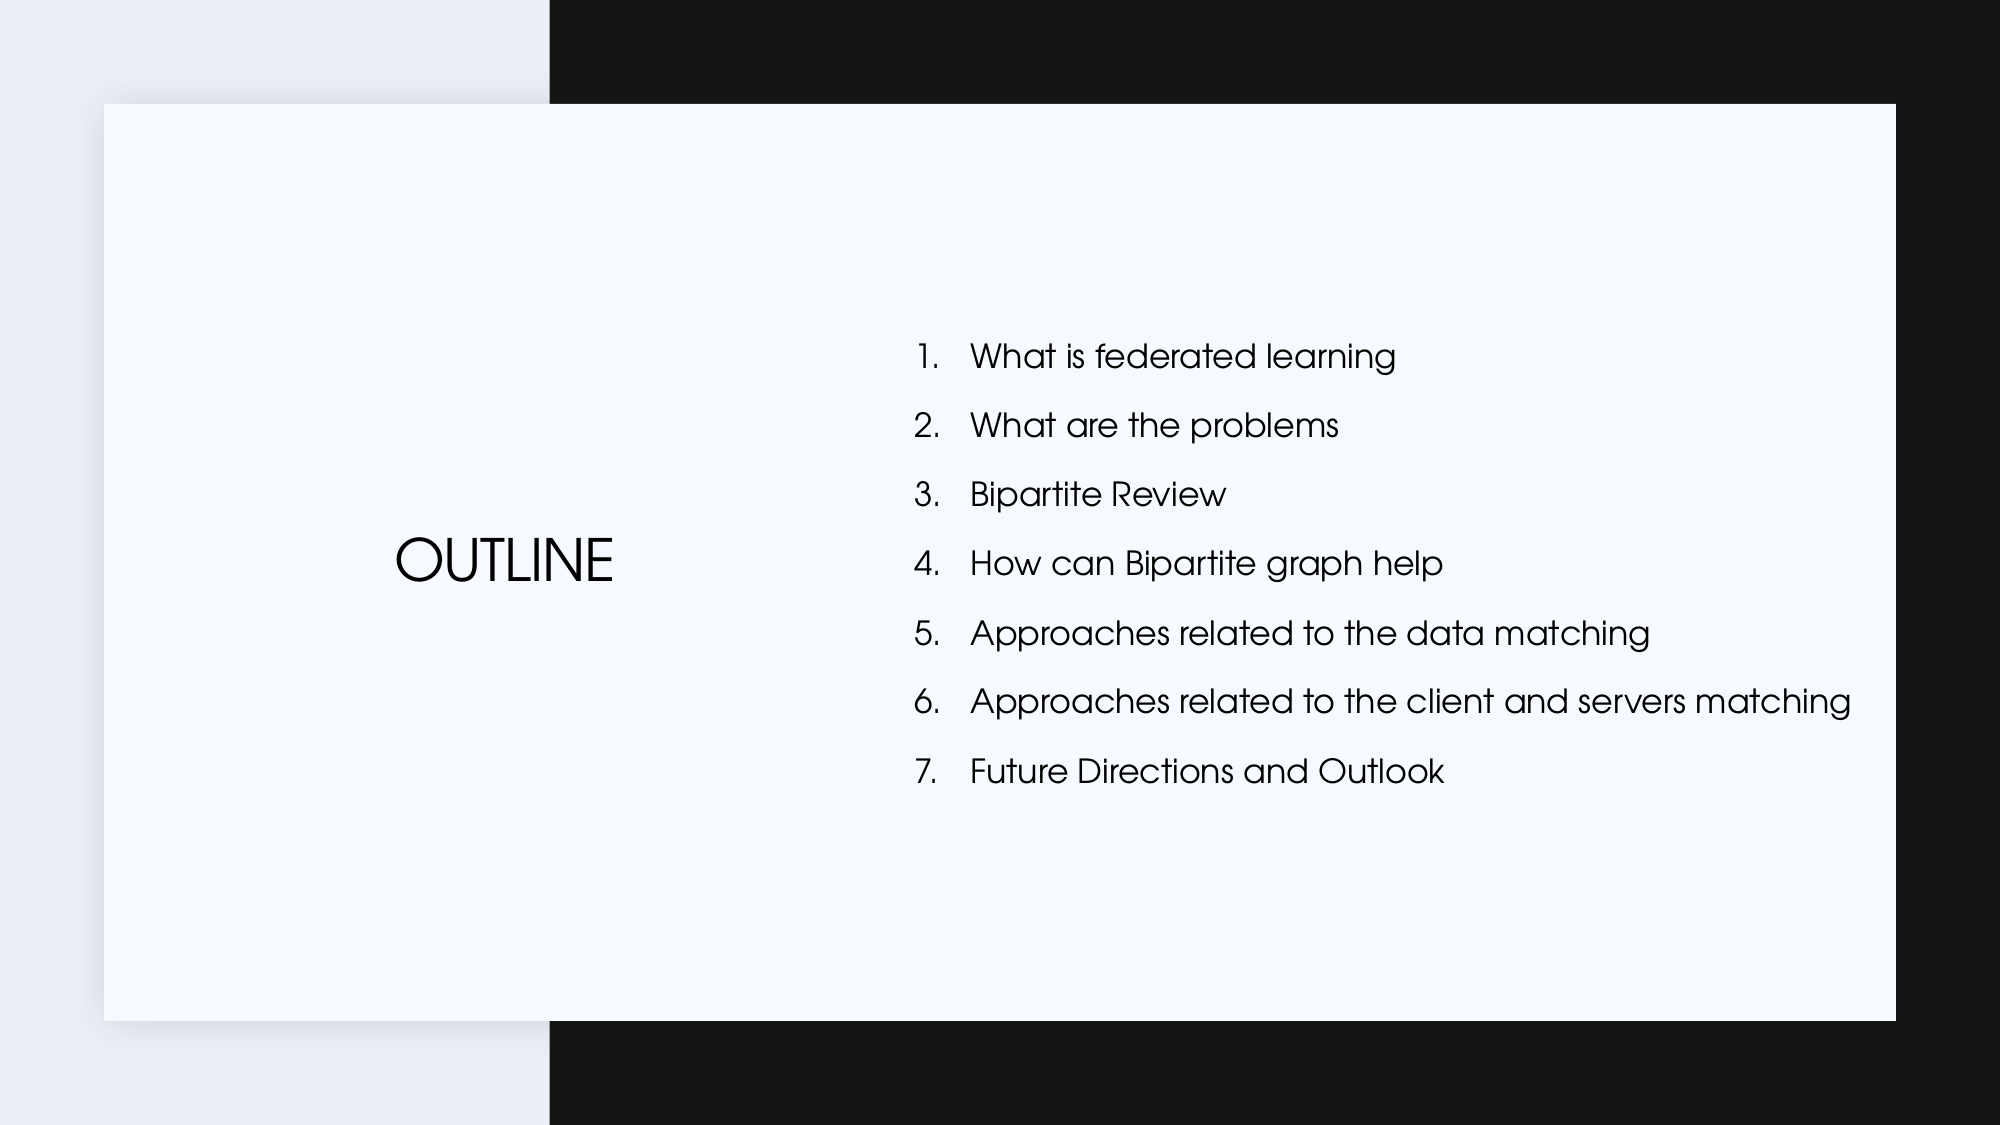

What is federated learning
What are the problems
Bipartite Review
How can Bipartite graph help
Approaches related to the data matching
Approaches related to the client and servers matching
Future Directions and Outlook
# OUTLINE